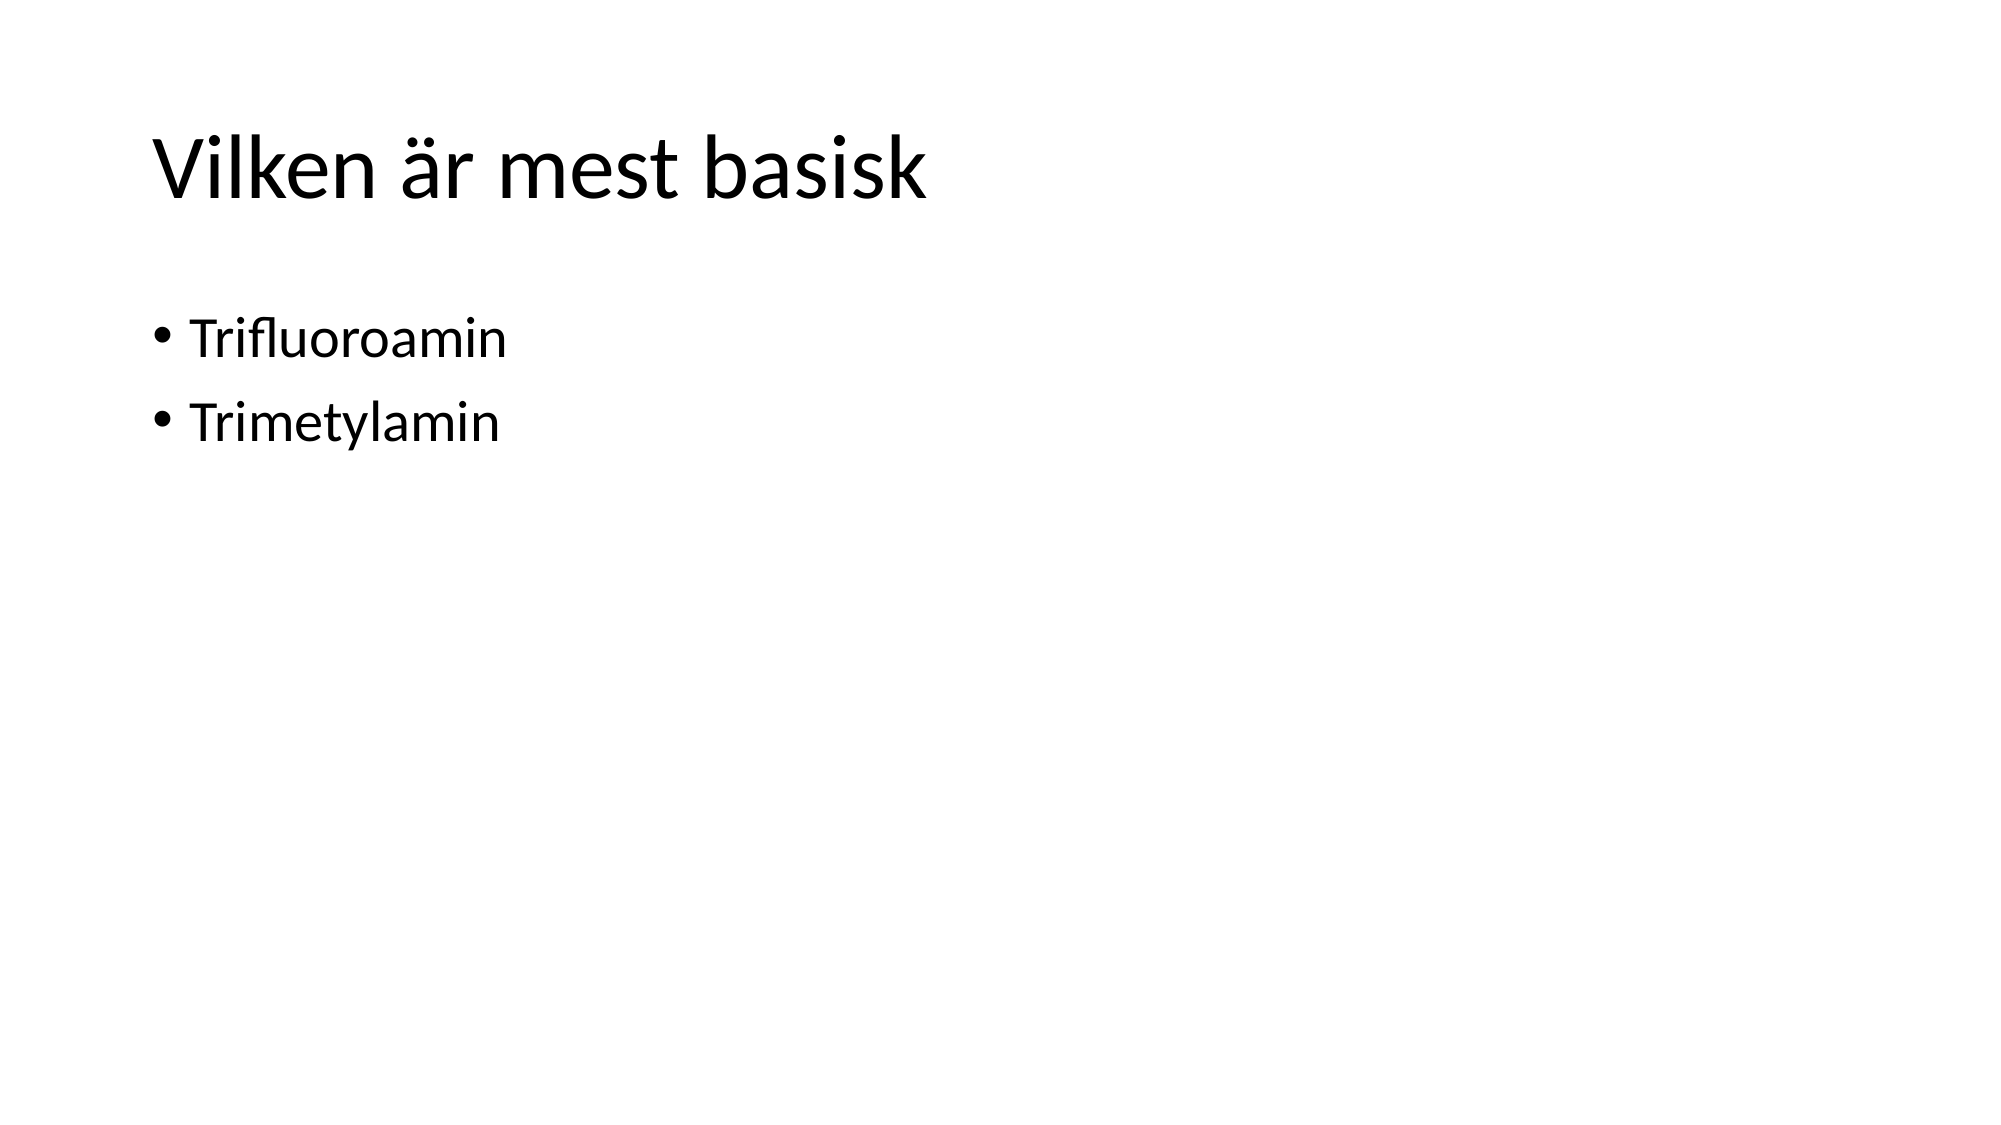

# Vilken är mest basisk
Trifluoroamin
Trimetylamin